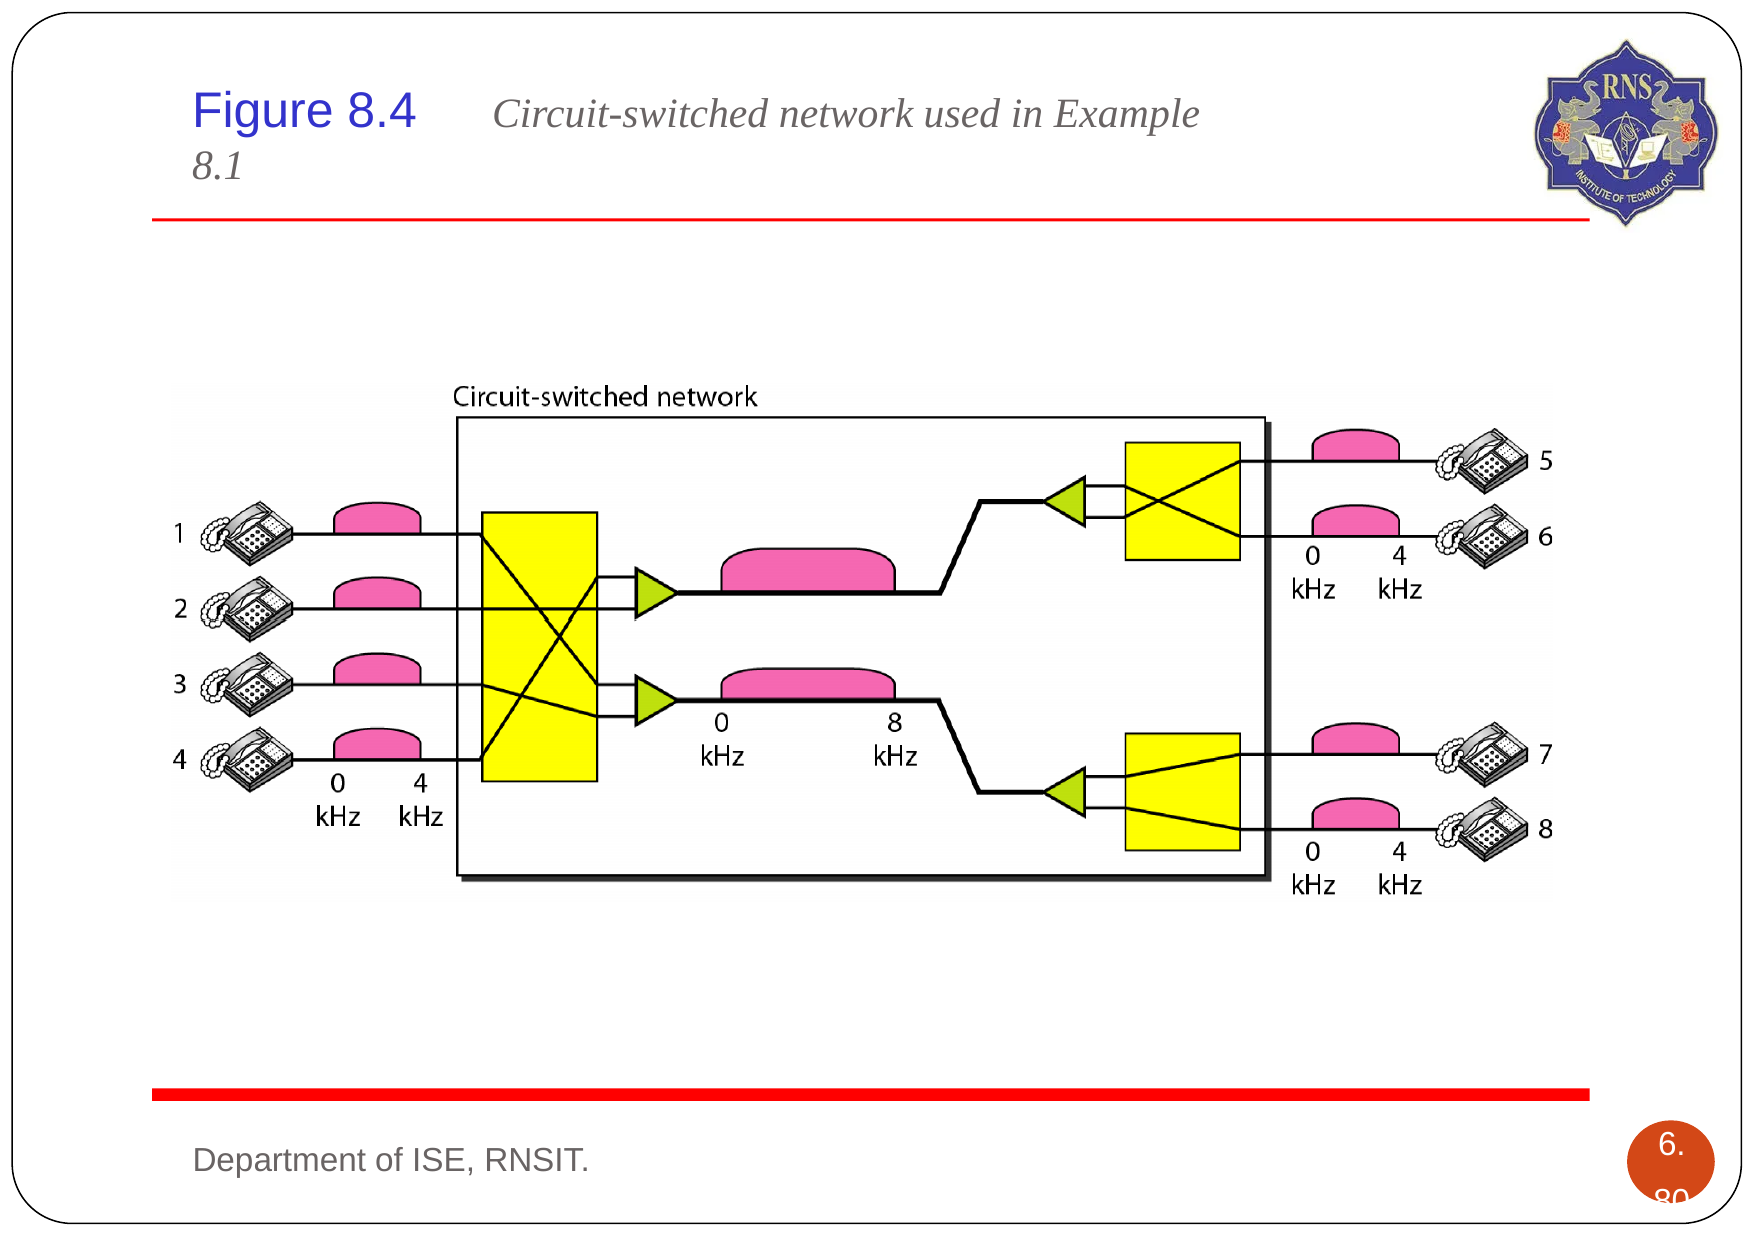

# Figure 8.4	Circuit-switched network used in Example 8.1

Department of ISE, RNSIT.
6.80